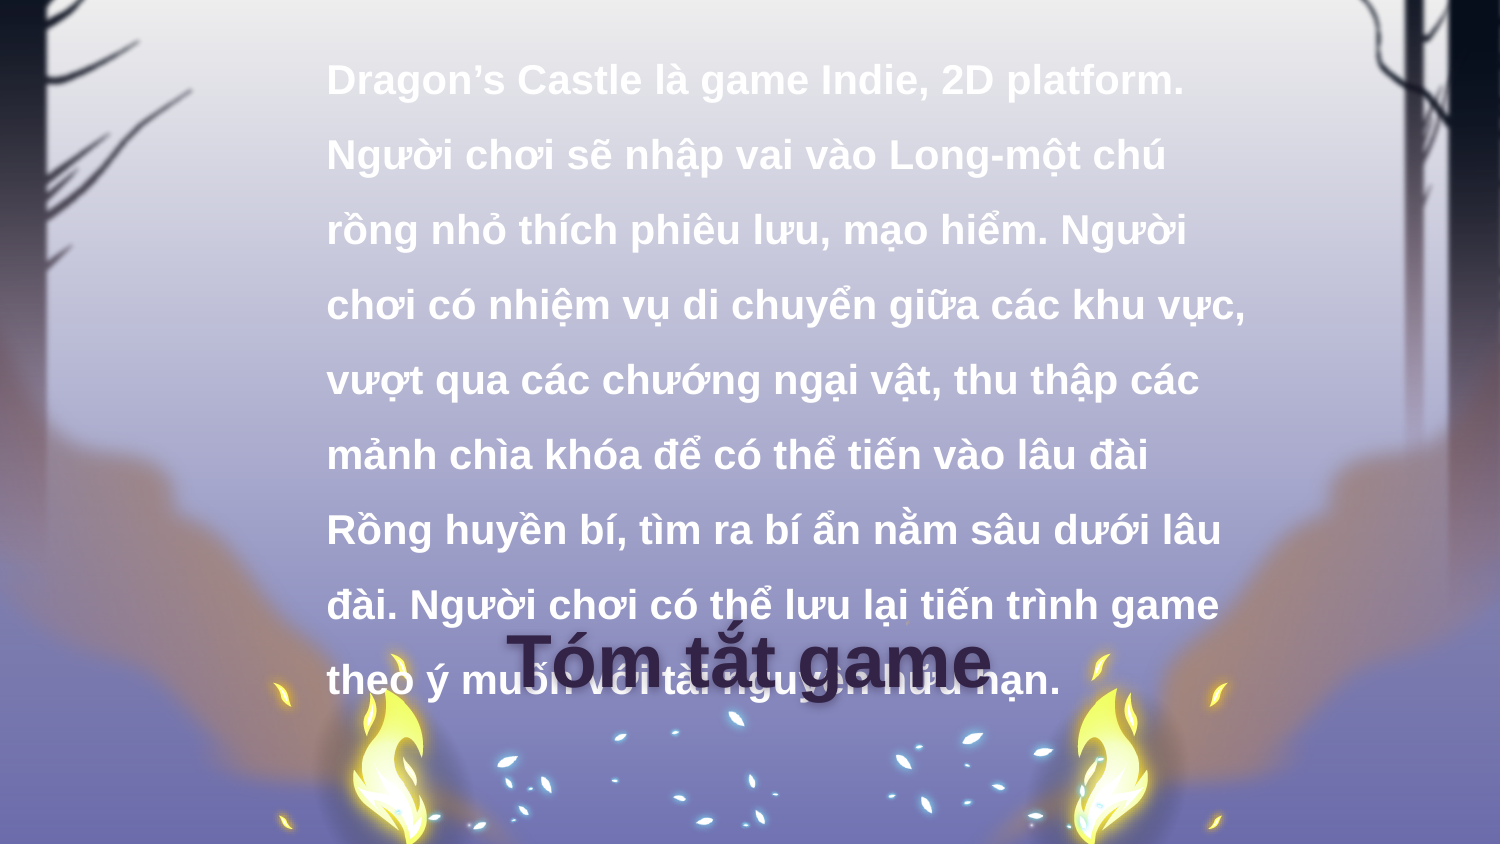

Dragon’s Castle là game Indie, 2D platform. Người chơi sẽ nhập vai vào Long-một chú rồng nhỏ thích phiêu lưu, mạo hiểm. Người chơi có nhiệm vụ di chuyển giữa các khu vực, vượt qua các chướng ngại vật, thu thập các mảnh chìa khóa để có thể tiến vào lâu đài Rồng huyền bí, tìm ra bí ẩn nằm sâu dưới lâu đài. Người chơi có thể lưu lại tiến trình game theo ý muốn với tài nguyên hữu hạn.
# Tóm tắt game